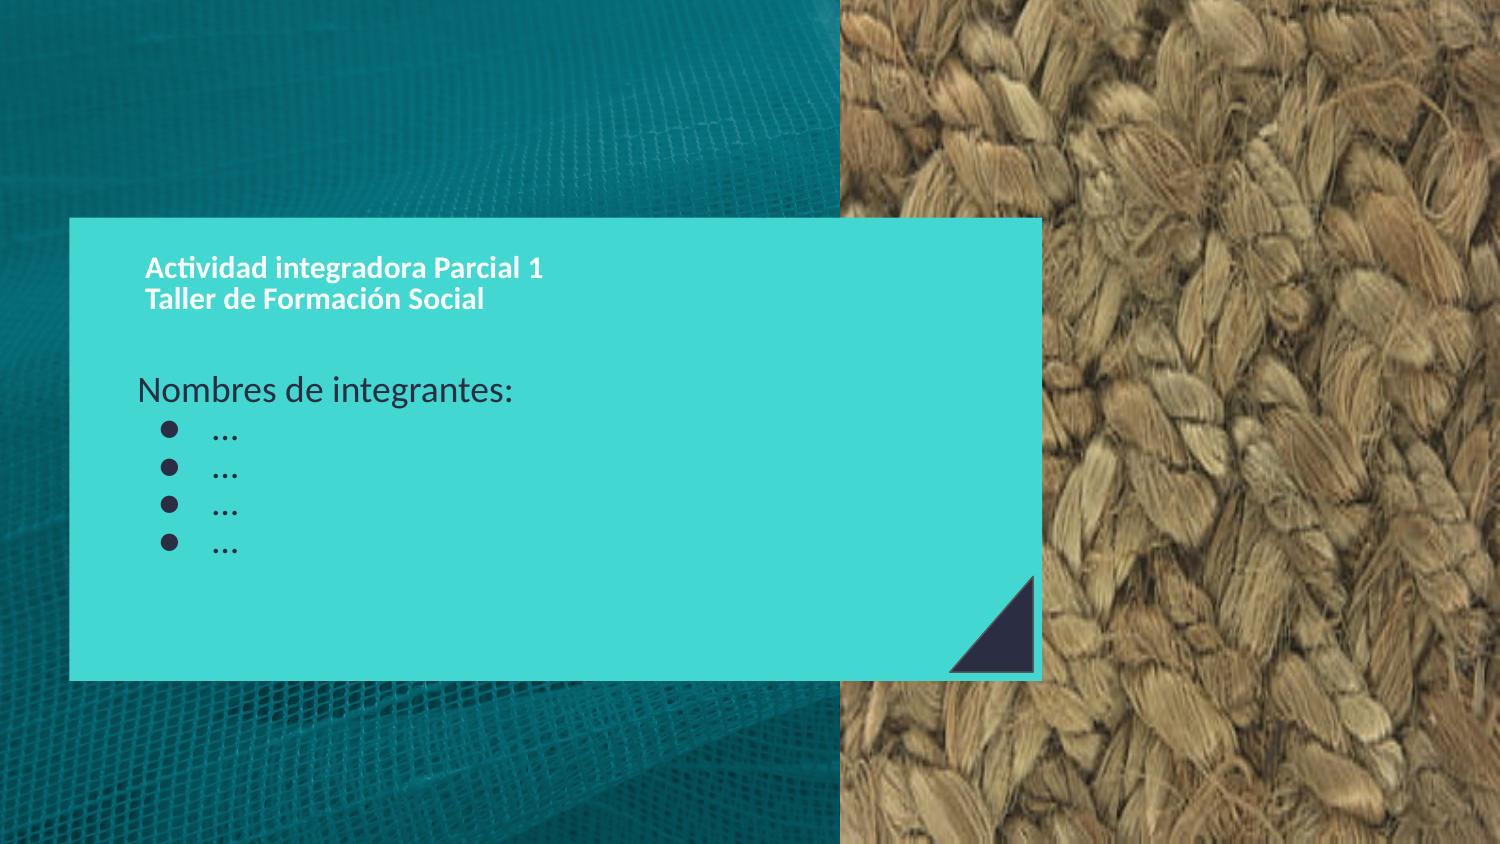

# Actividad integradora Parcial 1
Taller de Formación Social
Nombres de integrantes:
…
…
…
…